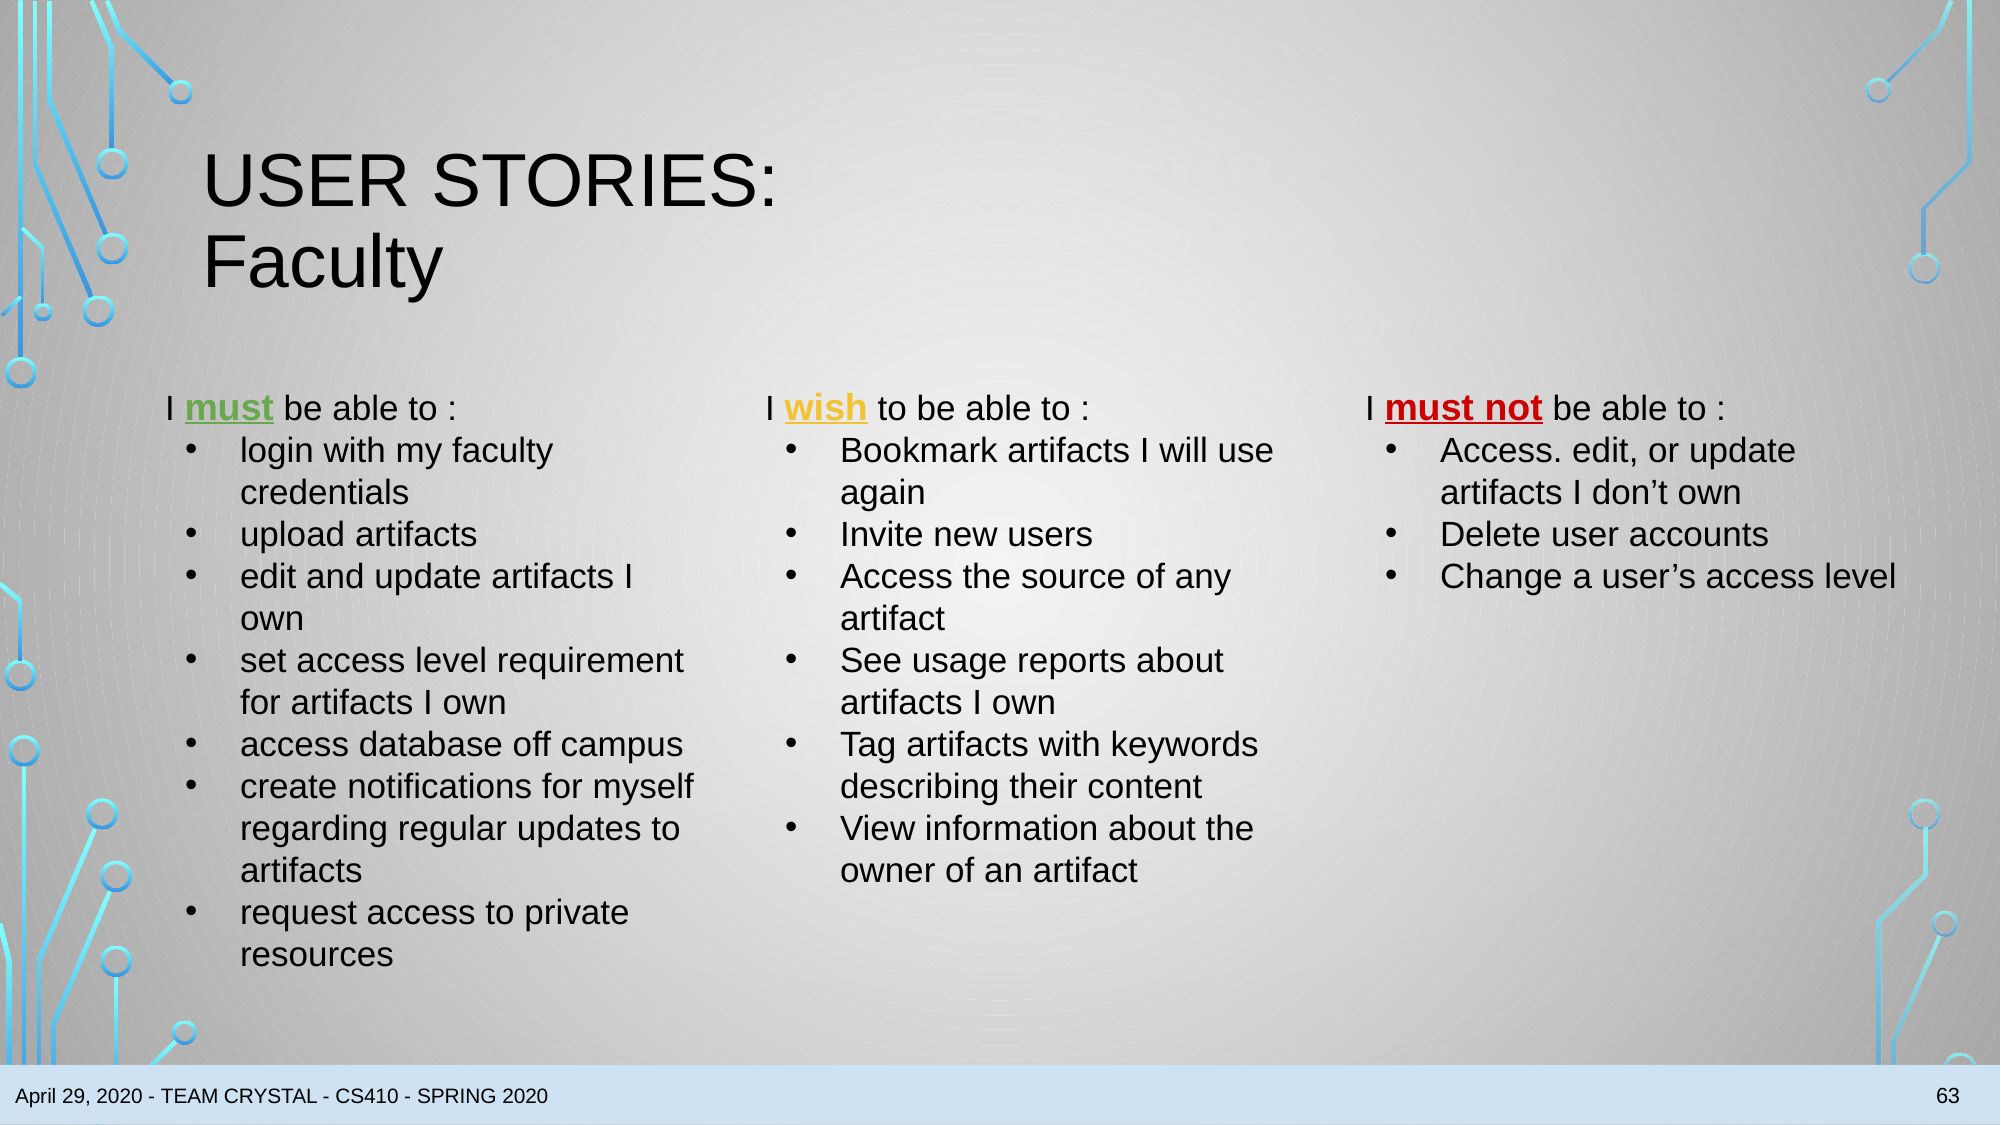

USER STORIES:
Faculty
I must be able to :
login with my faculty credentials
upload artifacts
edit and update artifacts I own
set access level requirement for artifacts I own
access database off campus
create notifications for myself regarding regular updates to artifacts
request access to private resources
I wish to be able to :
Bookmark artifacts I will use again
Invite new users
Access the source of any artifact
See usage reports about artifacts I own
Tag artifacts with keywords describing their content
View information about the owner of an artifact

I must not be able to :
Access. edit, or update artifacts I don’t own
Delete user accounts
Change a user’s access level

63